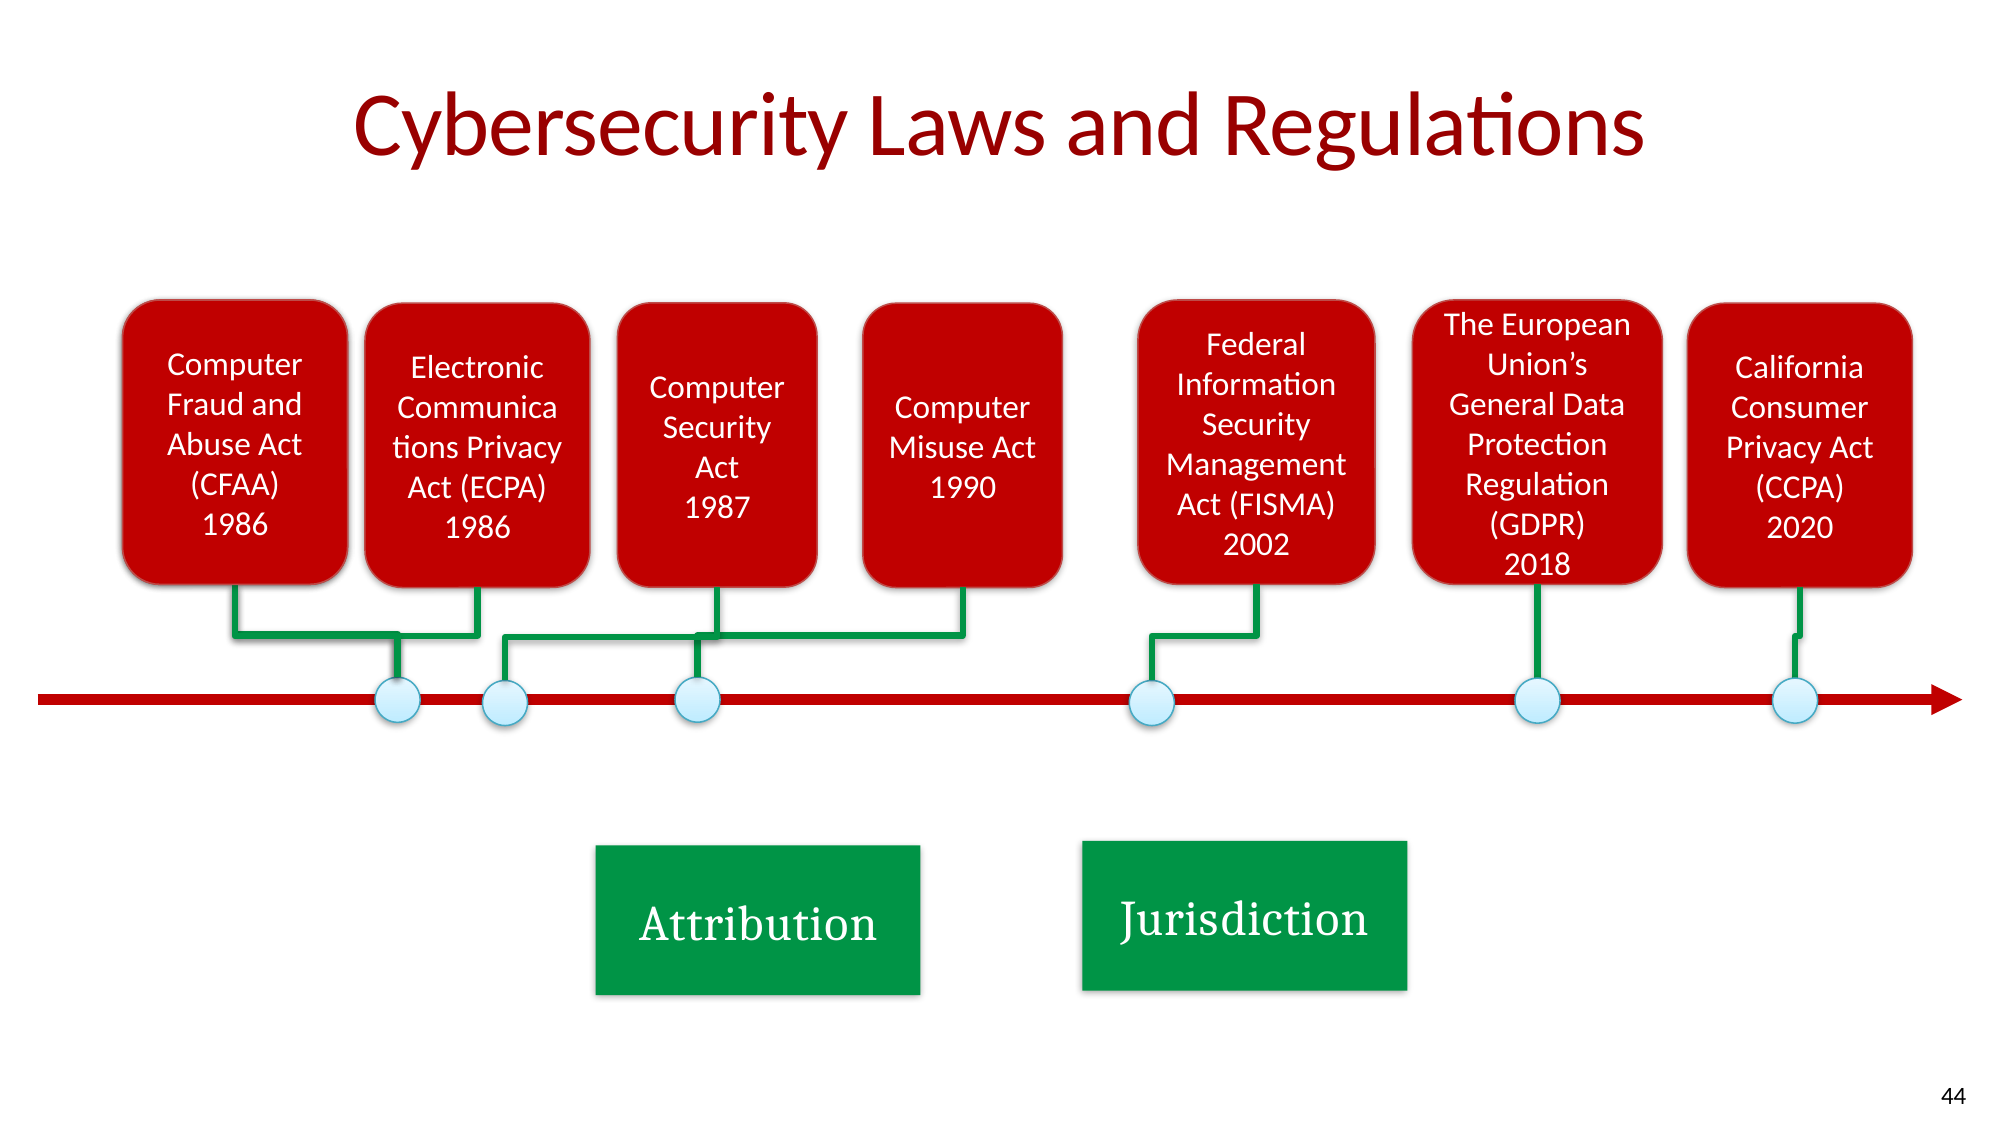

# Cybersecurity Laws and Regulations

Federal Information Security Management Act (FISMA)
2002
The European Union’s General Data Protection Regulation (GDPR)
2018
Computer Fraud and Abuse Act (CFAA)
1986
Computer Fraud and Abuse Act (CFAA)
1986
Computer Security Act
1987
Electronic Communications Privacy Act (ECPA)
1986
Computer Misuse Act
1990
California Consumer Privacy Act (CCPA)
2020

Jurisdiction
Attribution
44